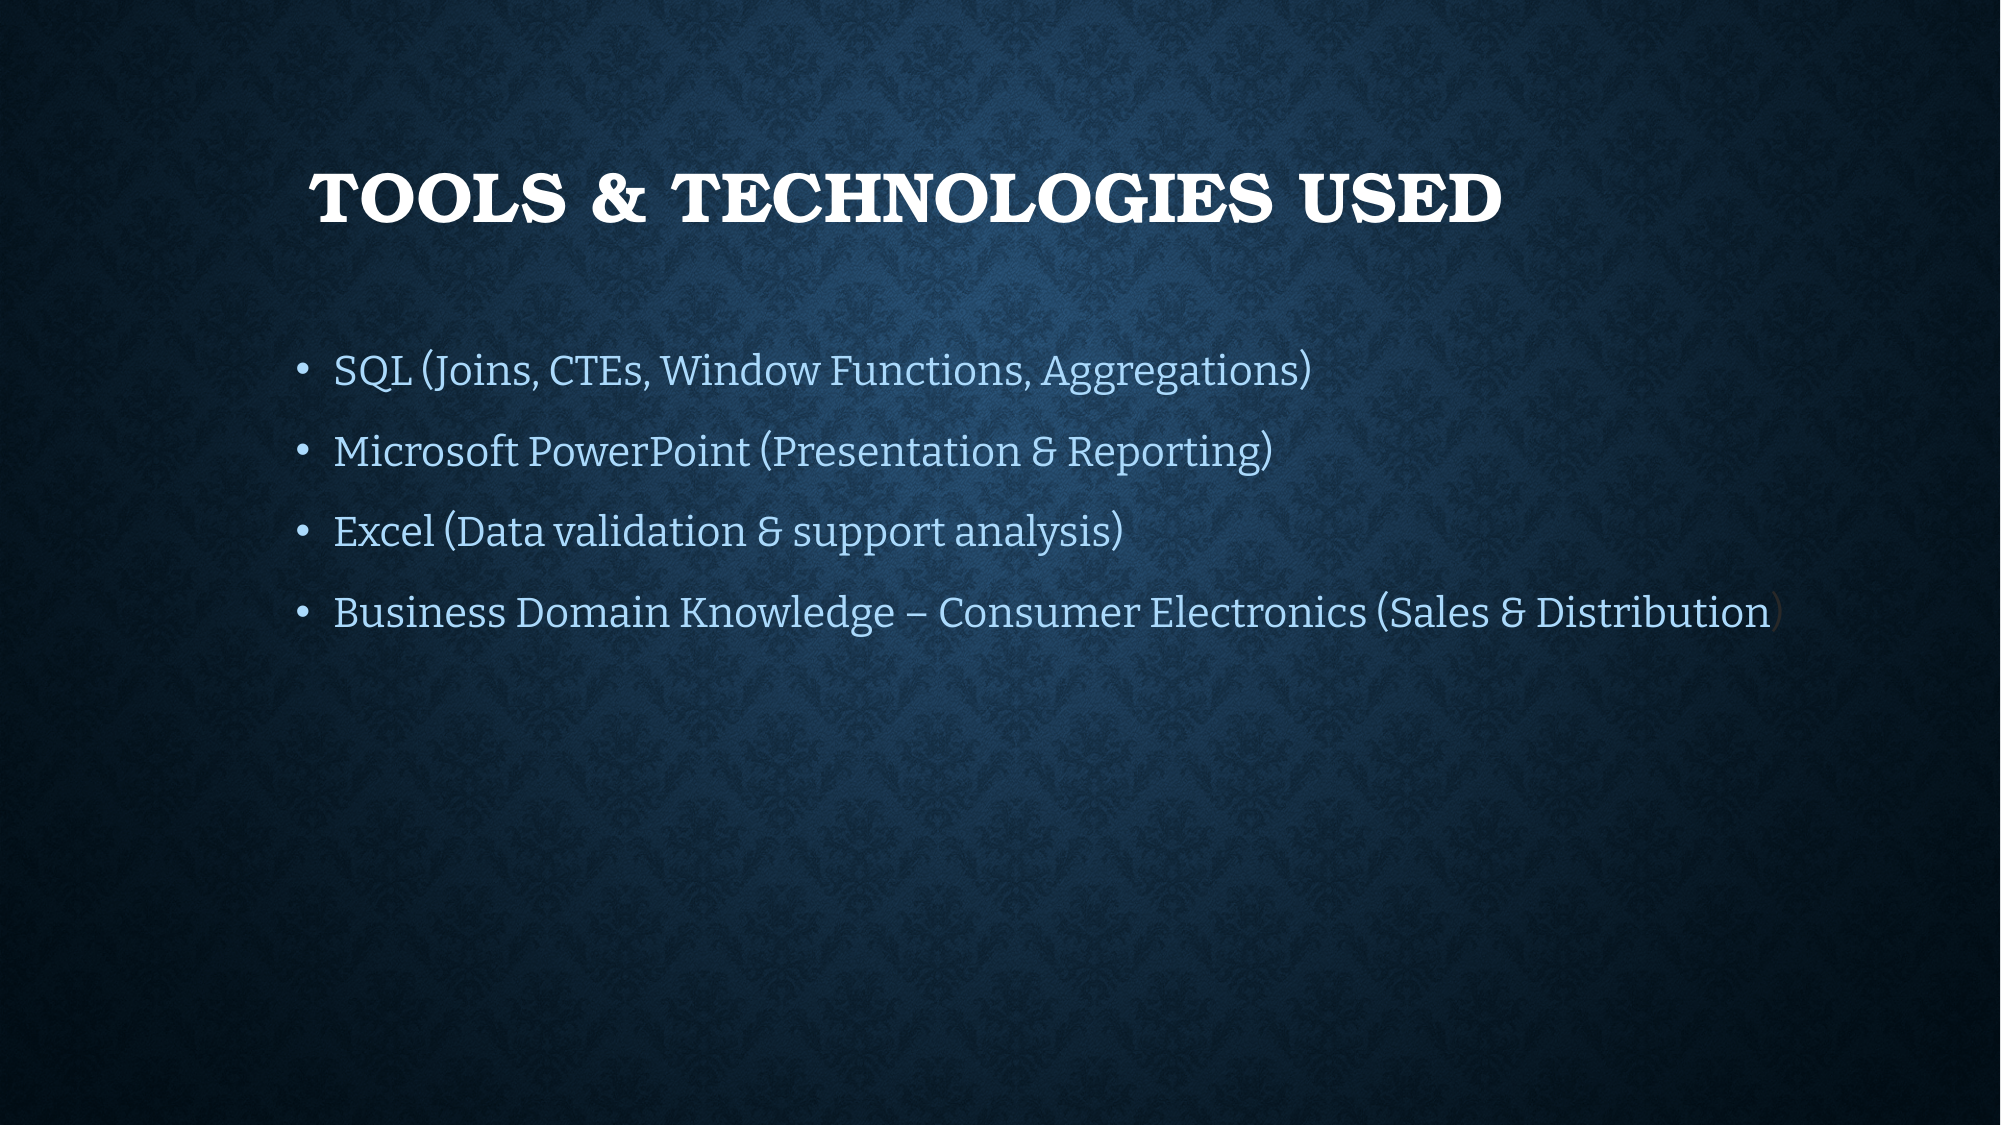

# Tools & Technologies Used
SQL (Joins, CTEs, Window Functions, Aggregations)
Microsoft PowerPoint (Presentation & Reporting)
Excel (Data validation & support analysis)
Business Domain Knowledge – Consumer Electronics (Sales & Distribution)